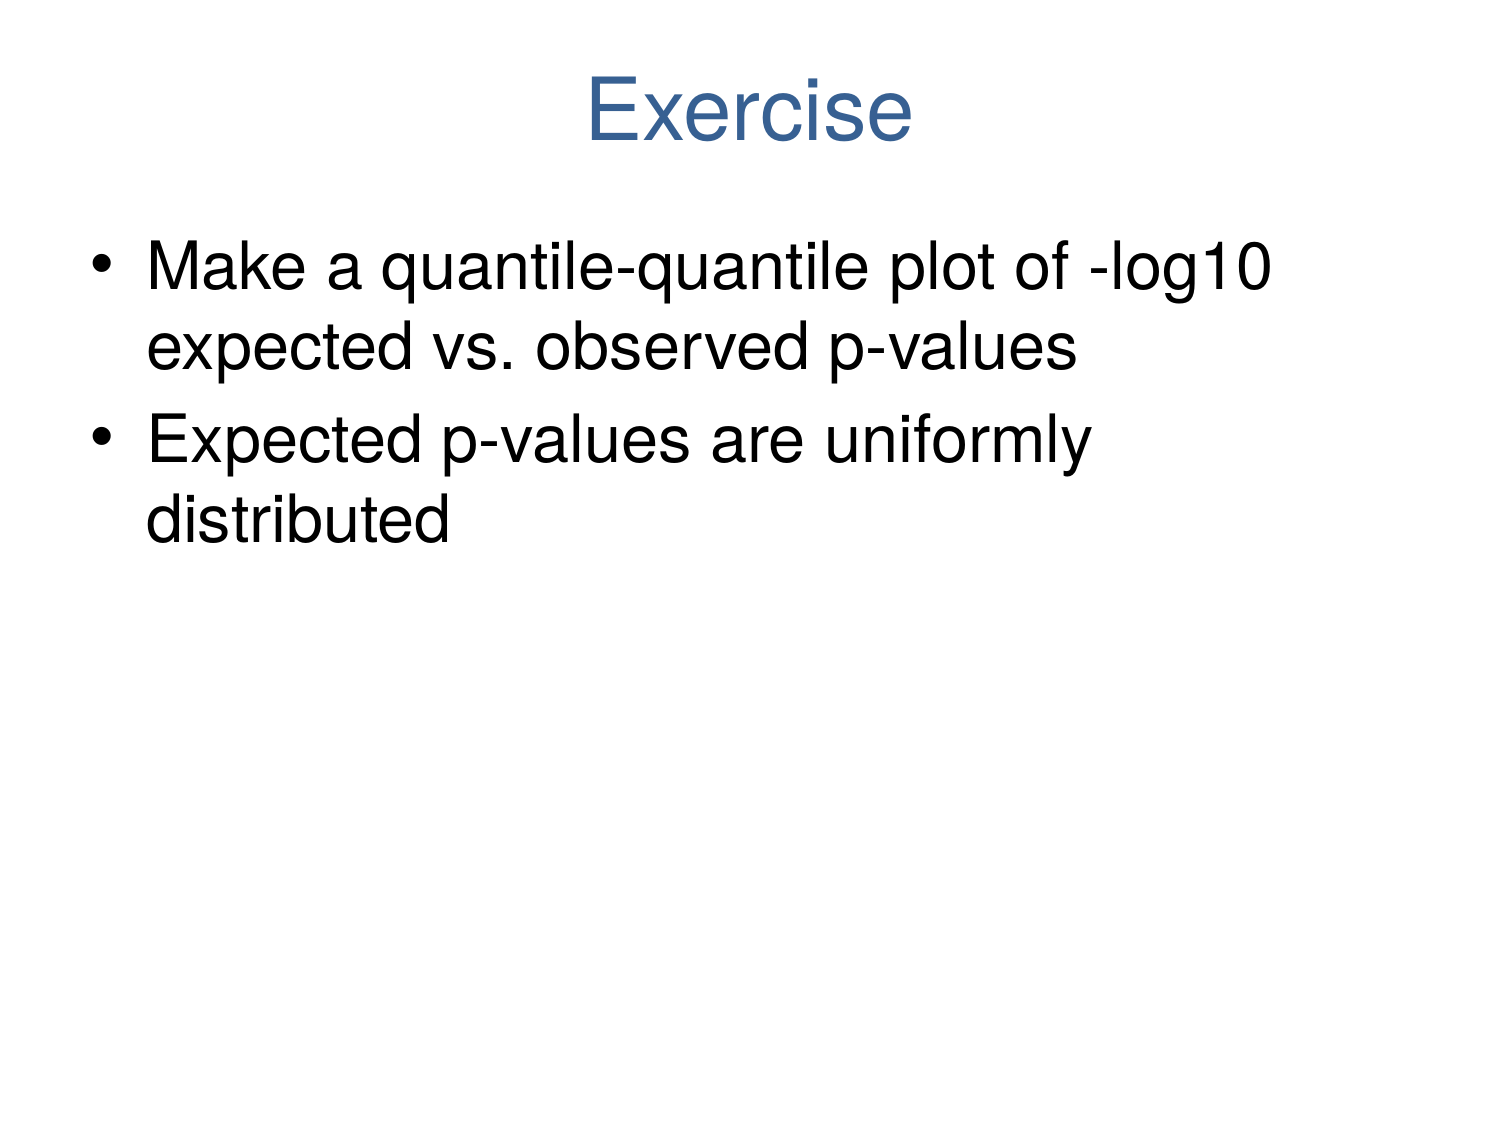

# Exercise
Make a quantile-quantile plot of -log10 expected vs. observed p-values
Expected p-values are uniformly distributed